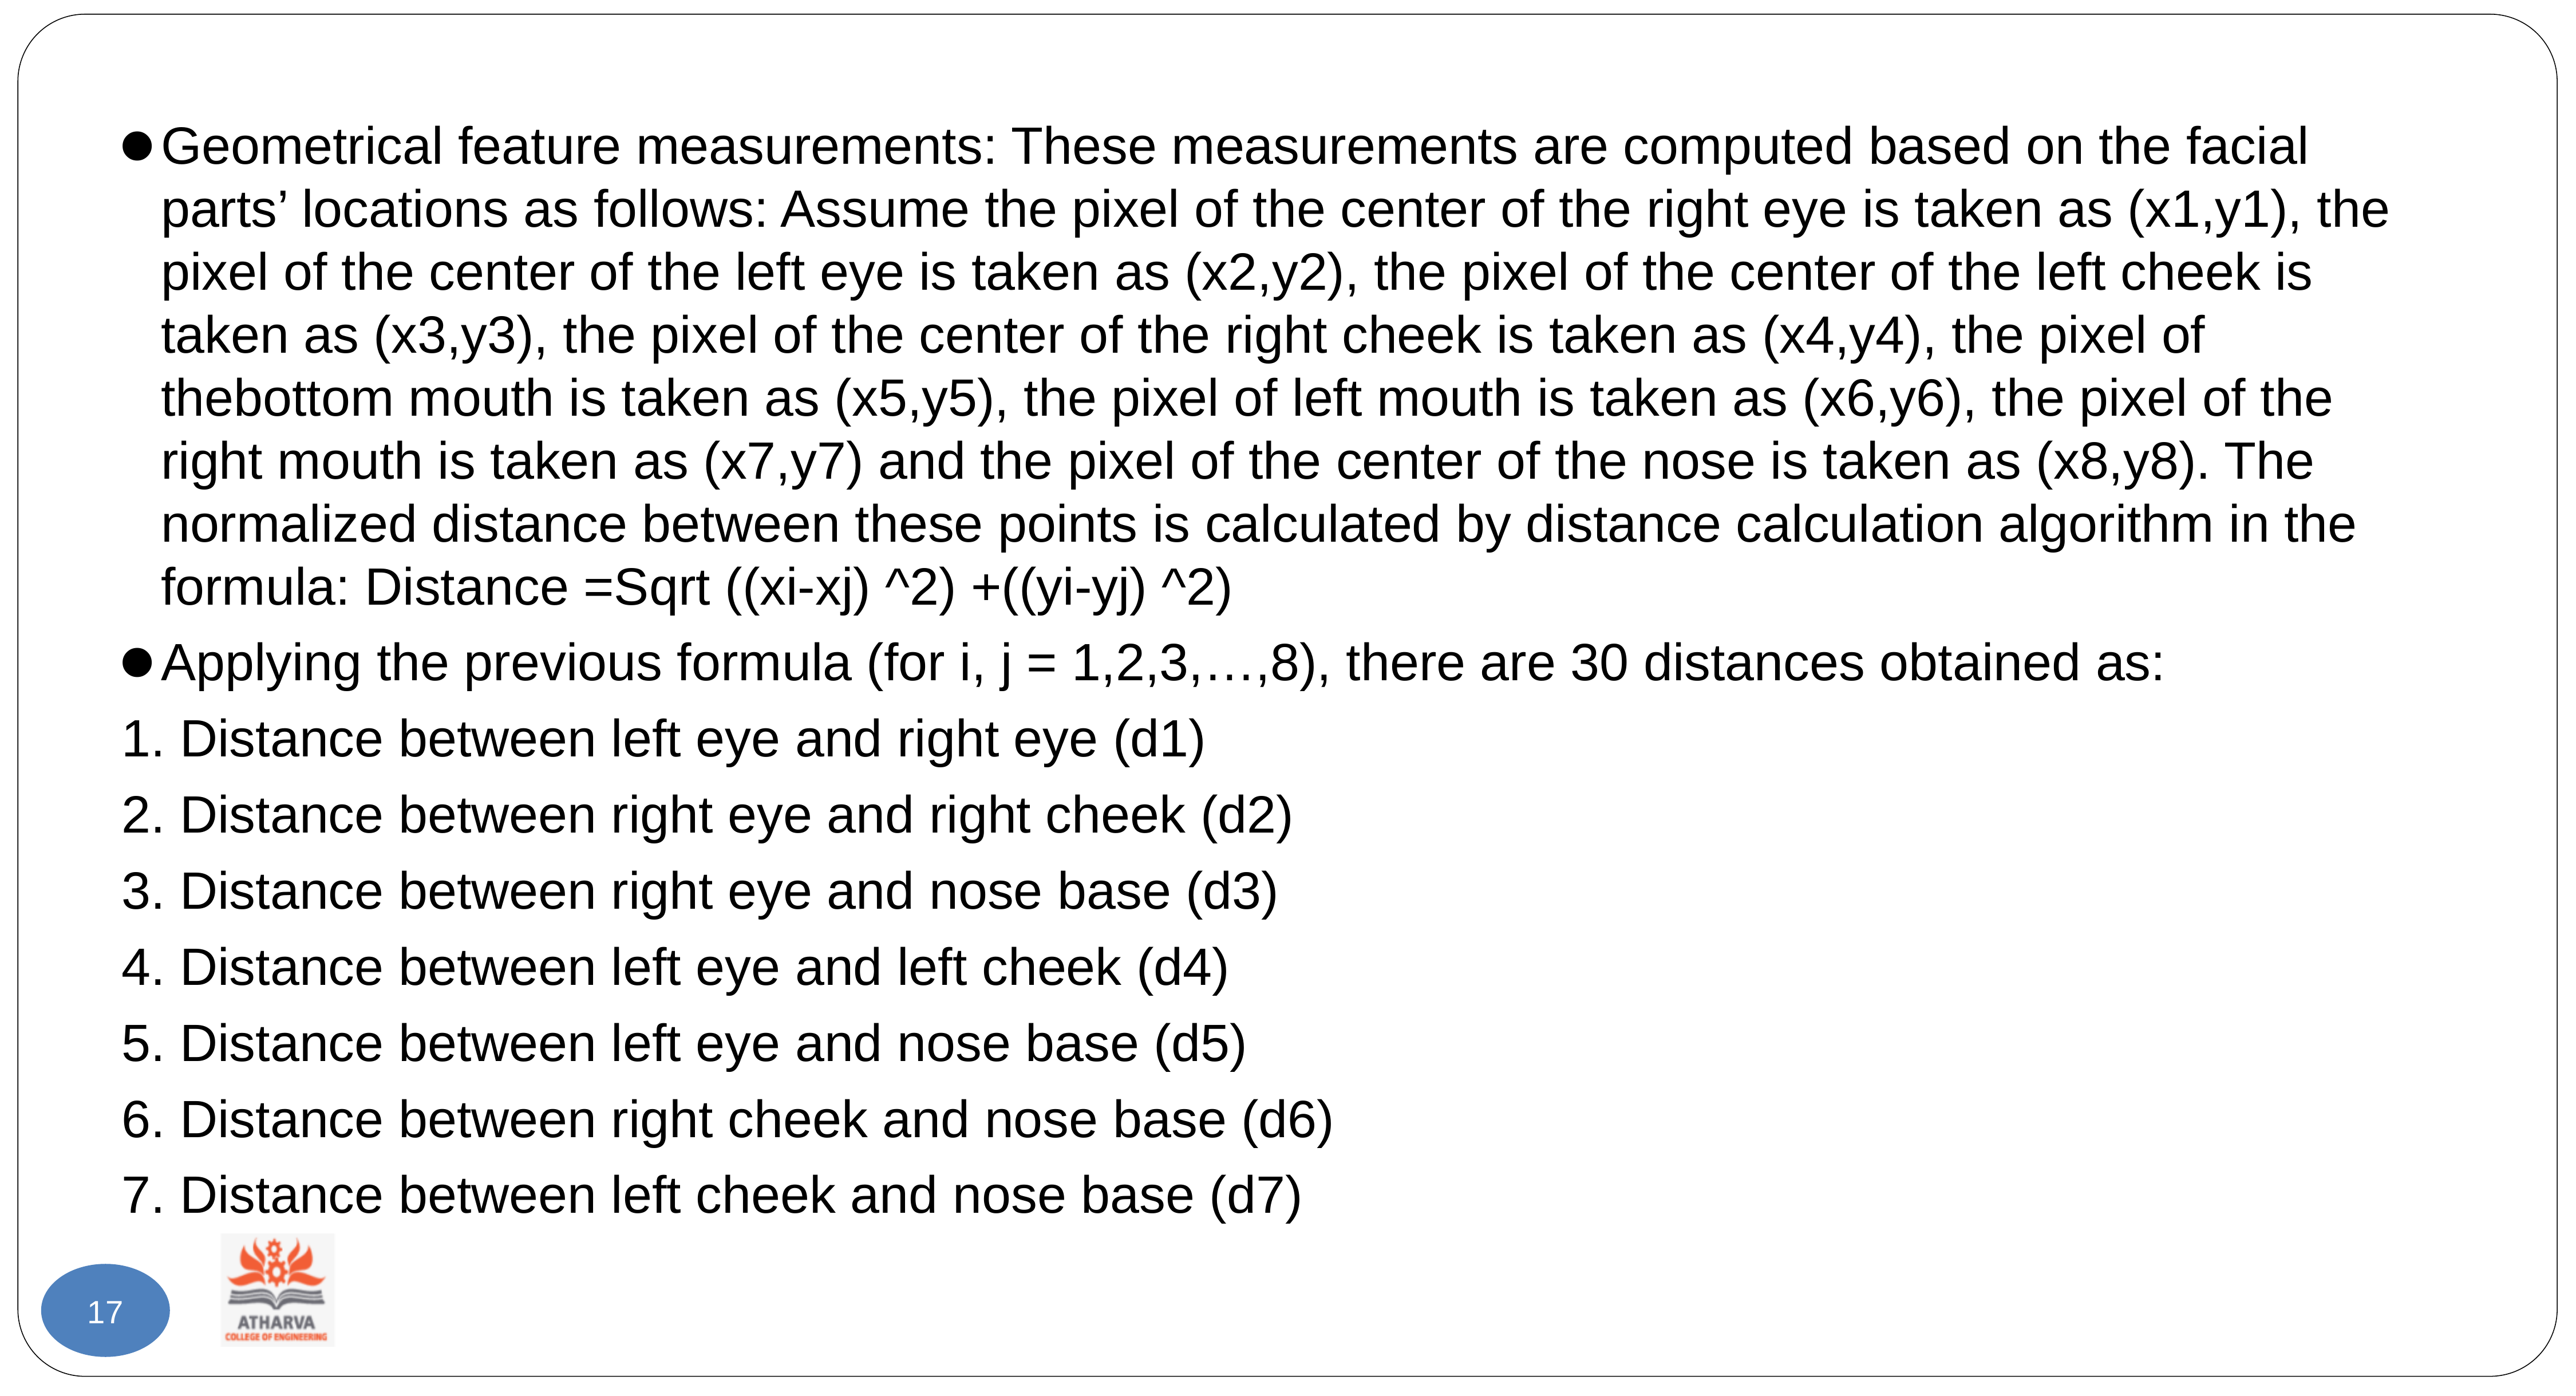

#
Geometrical feature measurements: These measurements are computed based on the facial parts’ locations as follows: Assume the pixel of the center of the right eye is taken as (x1,y1), the pixel of the center of the left eye is taken as (x2,y2), the pixel of the center of the left cheek is taken as (x3,y3), the pixel of the center of the right cheek is taken as (x4,y4), the pixel of thebottom mouth is taken as (x5,y5), the pixel of left mouth is taken as (x6,y6), the pixel of the right mouth is taken as (x7,y7) and the pixel of the center of the nose is taken as (x8,y8). The normalized distance between these points is calculated by distance calculation algorithm in the formula: Distance =Sqrt ((xi-xj) ^2) +((yi-yj) ^2)
Applying the previous formula (for i, j = 1,2,3,…,8), there are 30 distances obtained as:
1. Distance between left eye and right eye (d1)
2. Distance between right eye and right cheek (d2)
3. Distance between right eye and nose base (d3)
4. Distance between left eye and left cheek (d4)
5. Distance between left eye and nose base (d5)
6. Distance between right cheek and nose base (d6)
7. Distance between left cheek and nose base (d7)
17